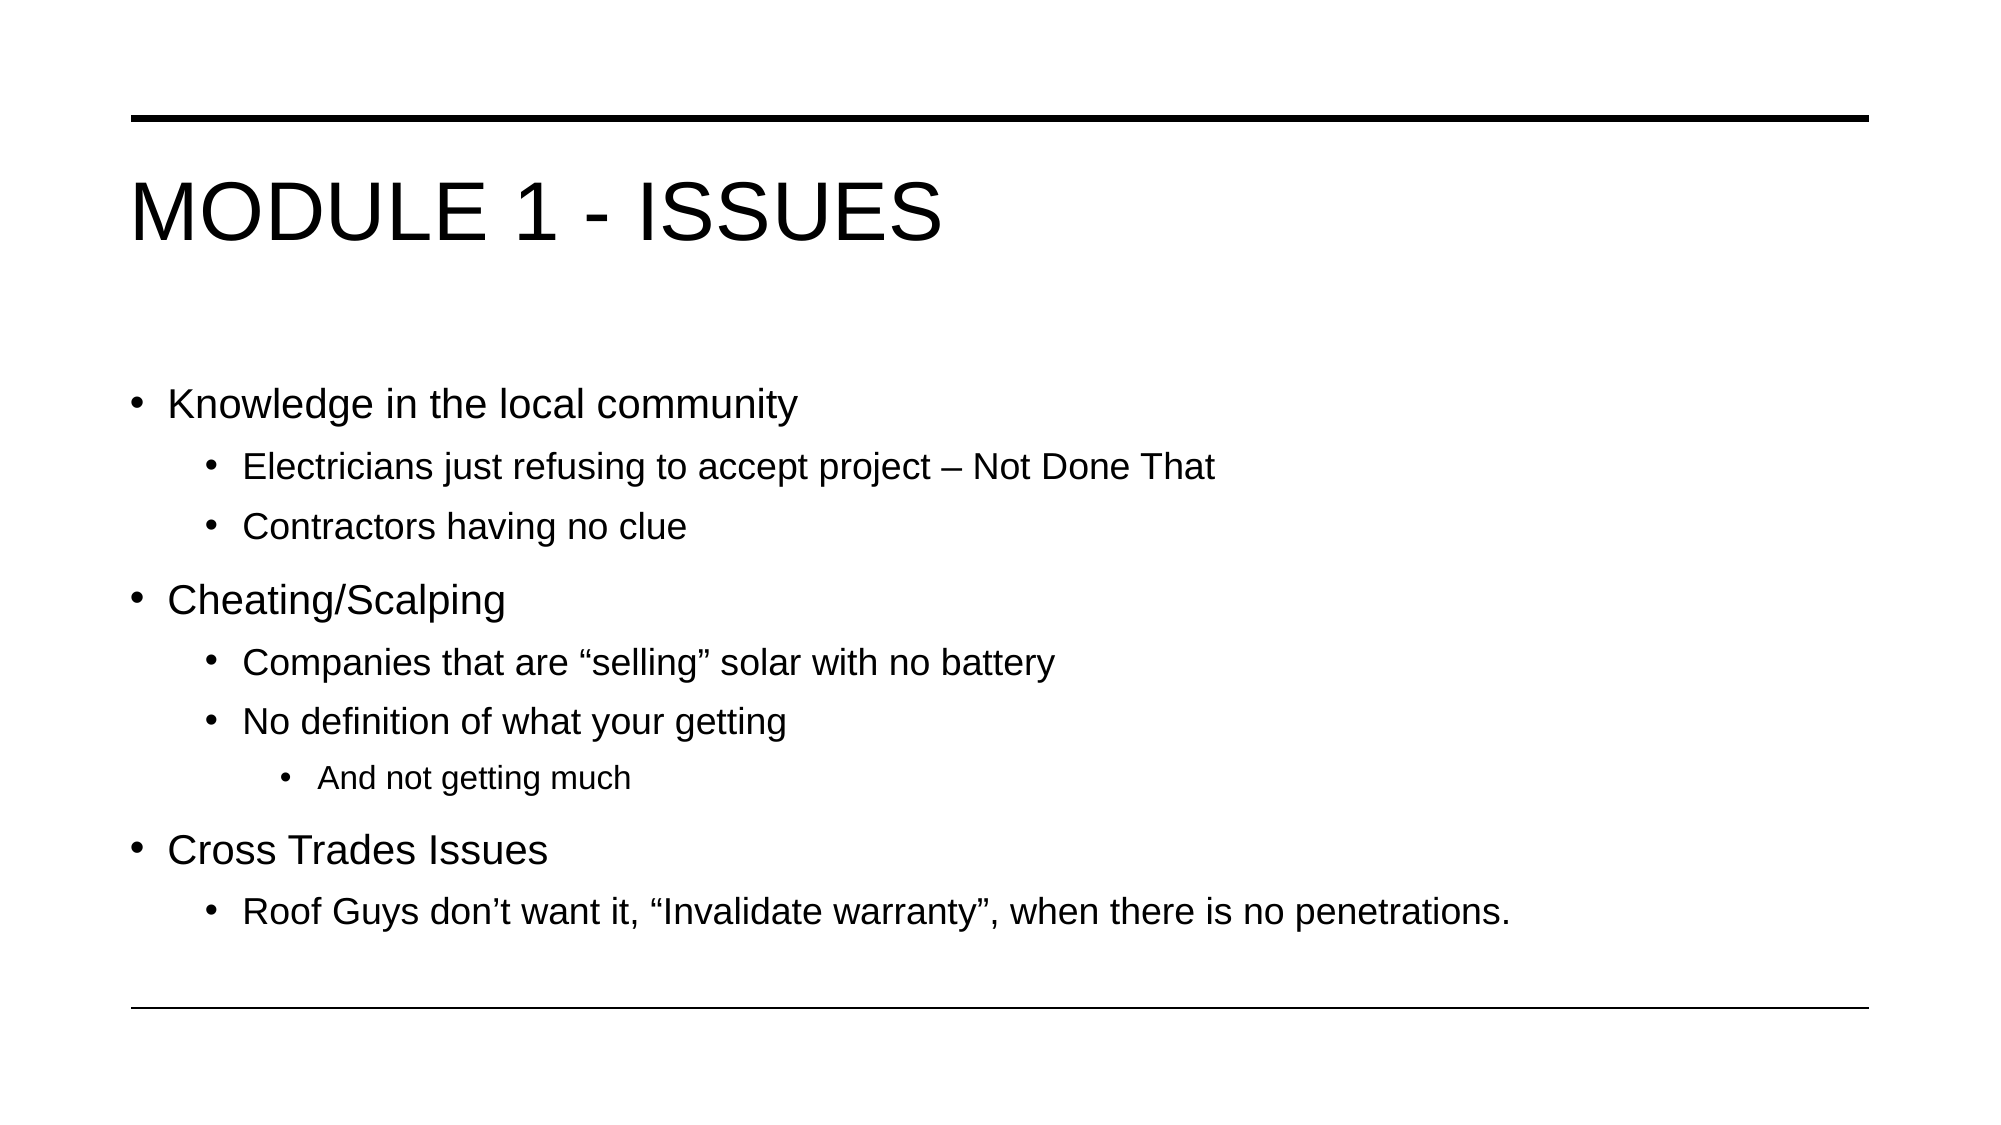

# Module 1 - Issues
Knowledge in the local community
Electricians just refusing to accept project – Not Done That
Contractors having no clue
Cheating/Scalping
Companies that are “selling” solar with no battery
No definition of what your getting
And not getting much
Cross Trades Issues
Roof Guys don’t want it, “Invalidate warranty”, when there is no penetrations.